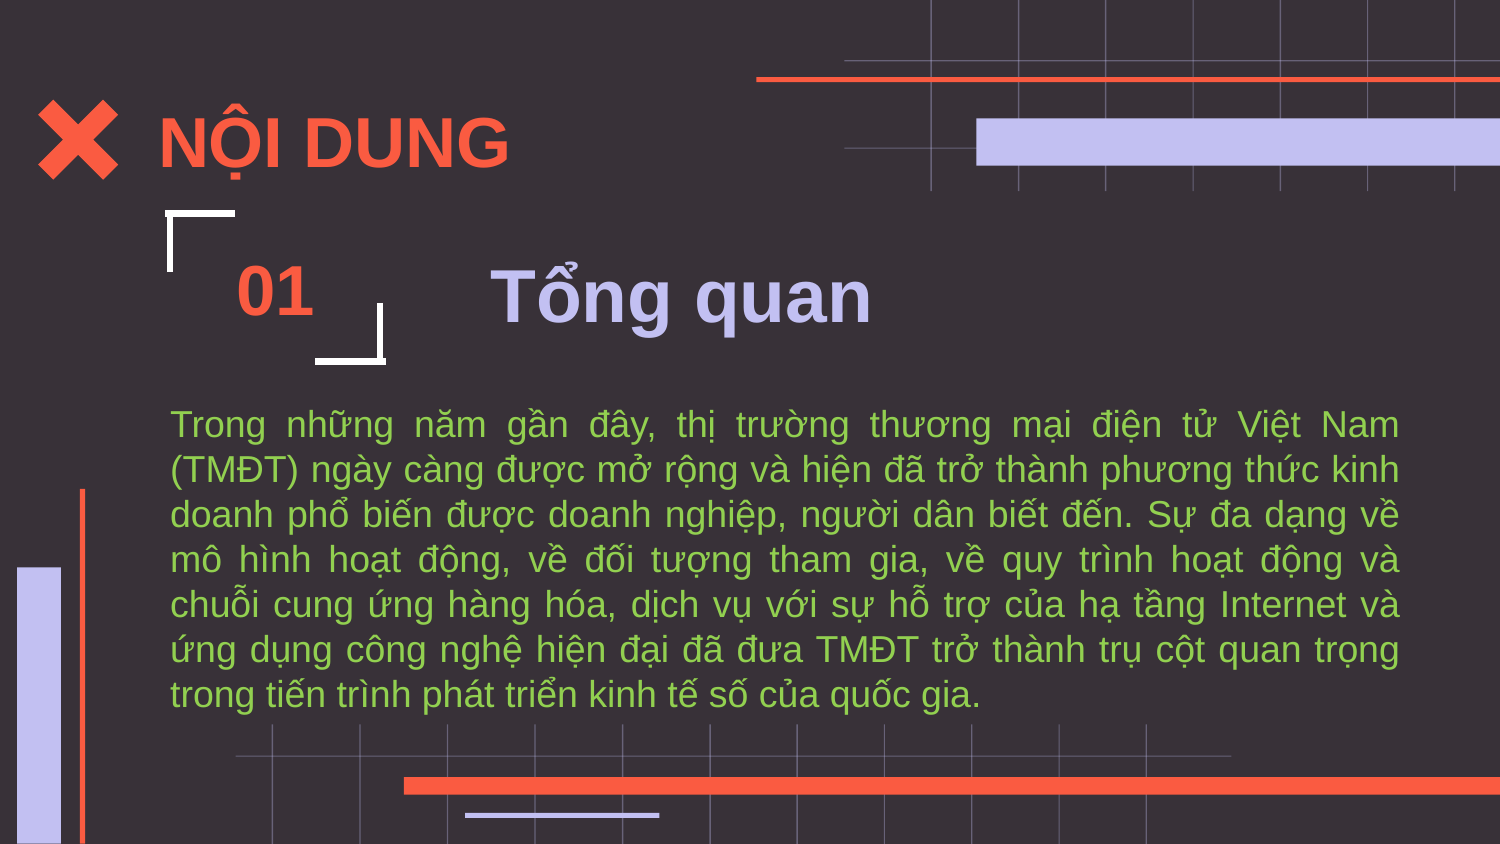

NỘI DUNG
Tổng quan
01
Trong những năm gần đây, thị trường thương mại điện tử Việt Nam (TMĐT) ngày càng được mở rộng và hiện đã trở thành phương thức kinh doanh phổ biến được doanh nghiệp, người dân biết đến. Sự đa dạng về mô hình hoạt động, về đối tượng tham gia, về quy trình hoạt động và chuỗi cung ứng hàng hóa, dịch vụ với sự hỗ trợ của hạ tầng Internet và ứng dụng công nghệ hiện đại đã đưa TMĐT trở thành trụ cột quan trọng trong tiến trình phát triển kinh tế số của quốc gia.